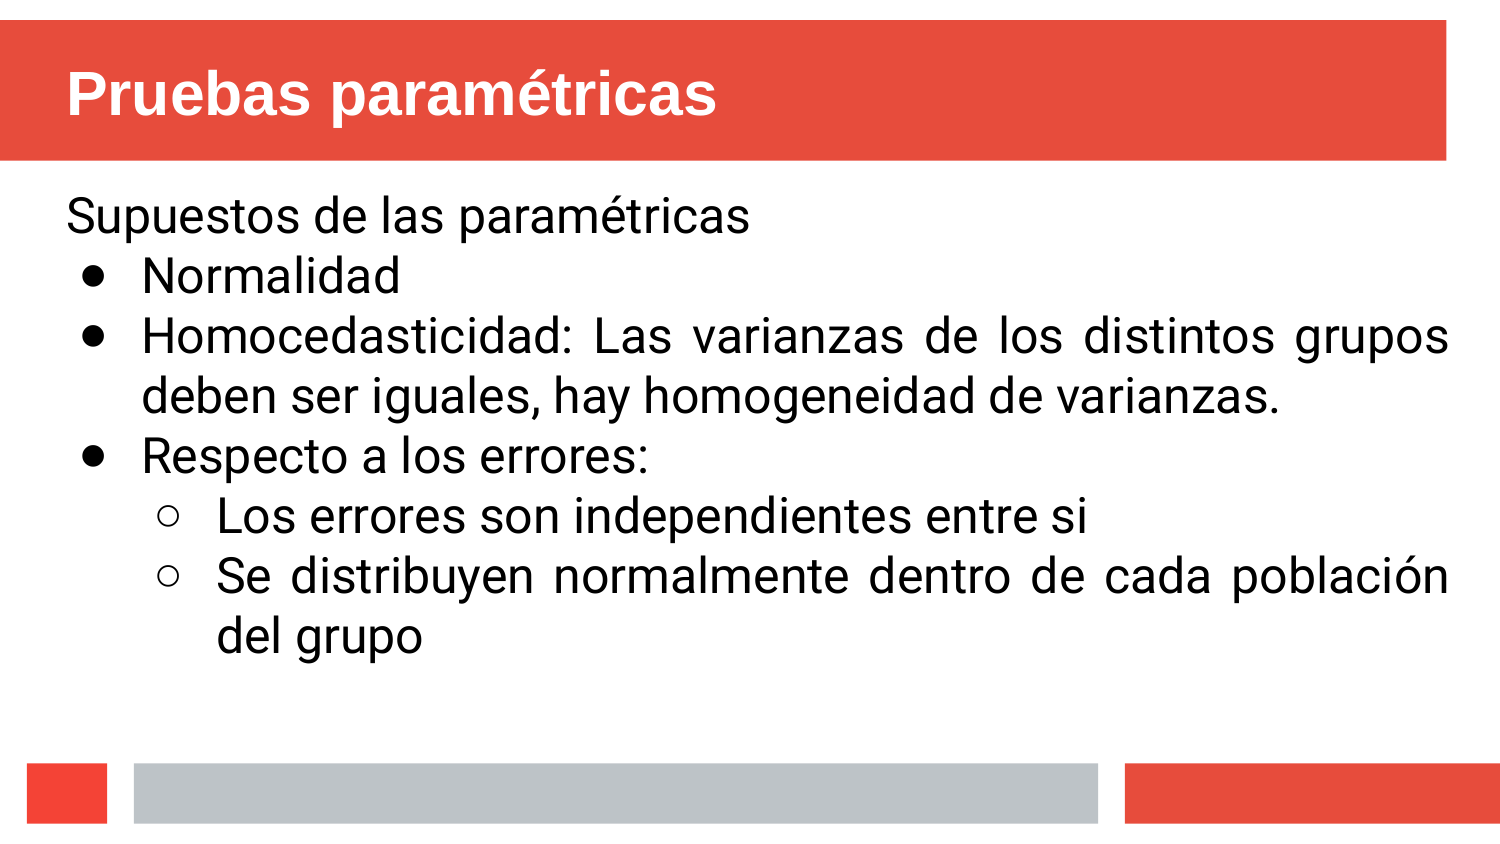

# Pruebas paramétricas
Supuestos de las paramétricas
Normalidad
Homocedasticidad: Las varianzas de los distintos grupos deben ser iguales, hay homogeneidad de varianzas.
Respecto a los errores:
Los errores son independientes entre si
Se distribuyen normalmente dentro de cada población del grupo